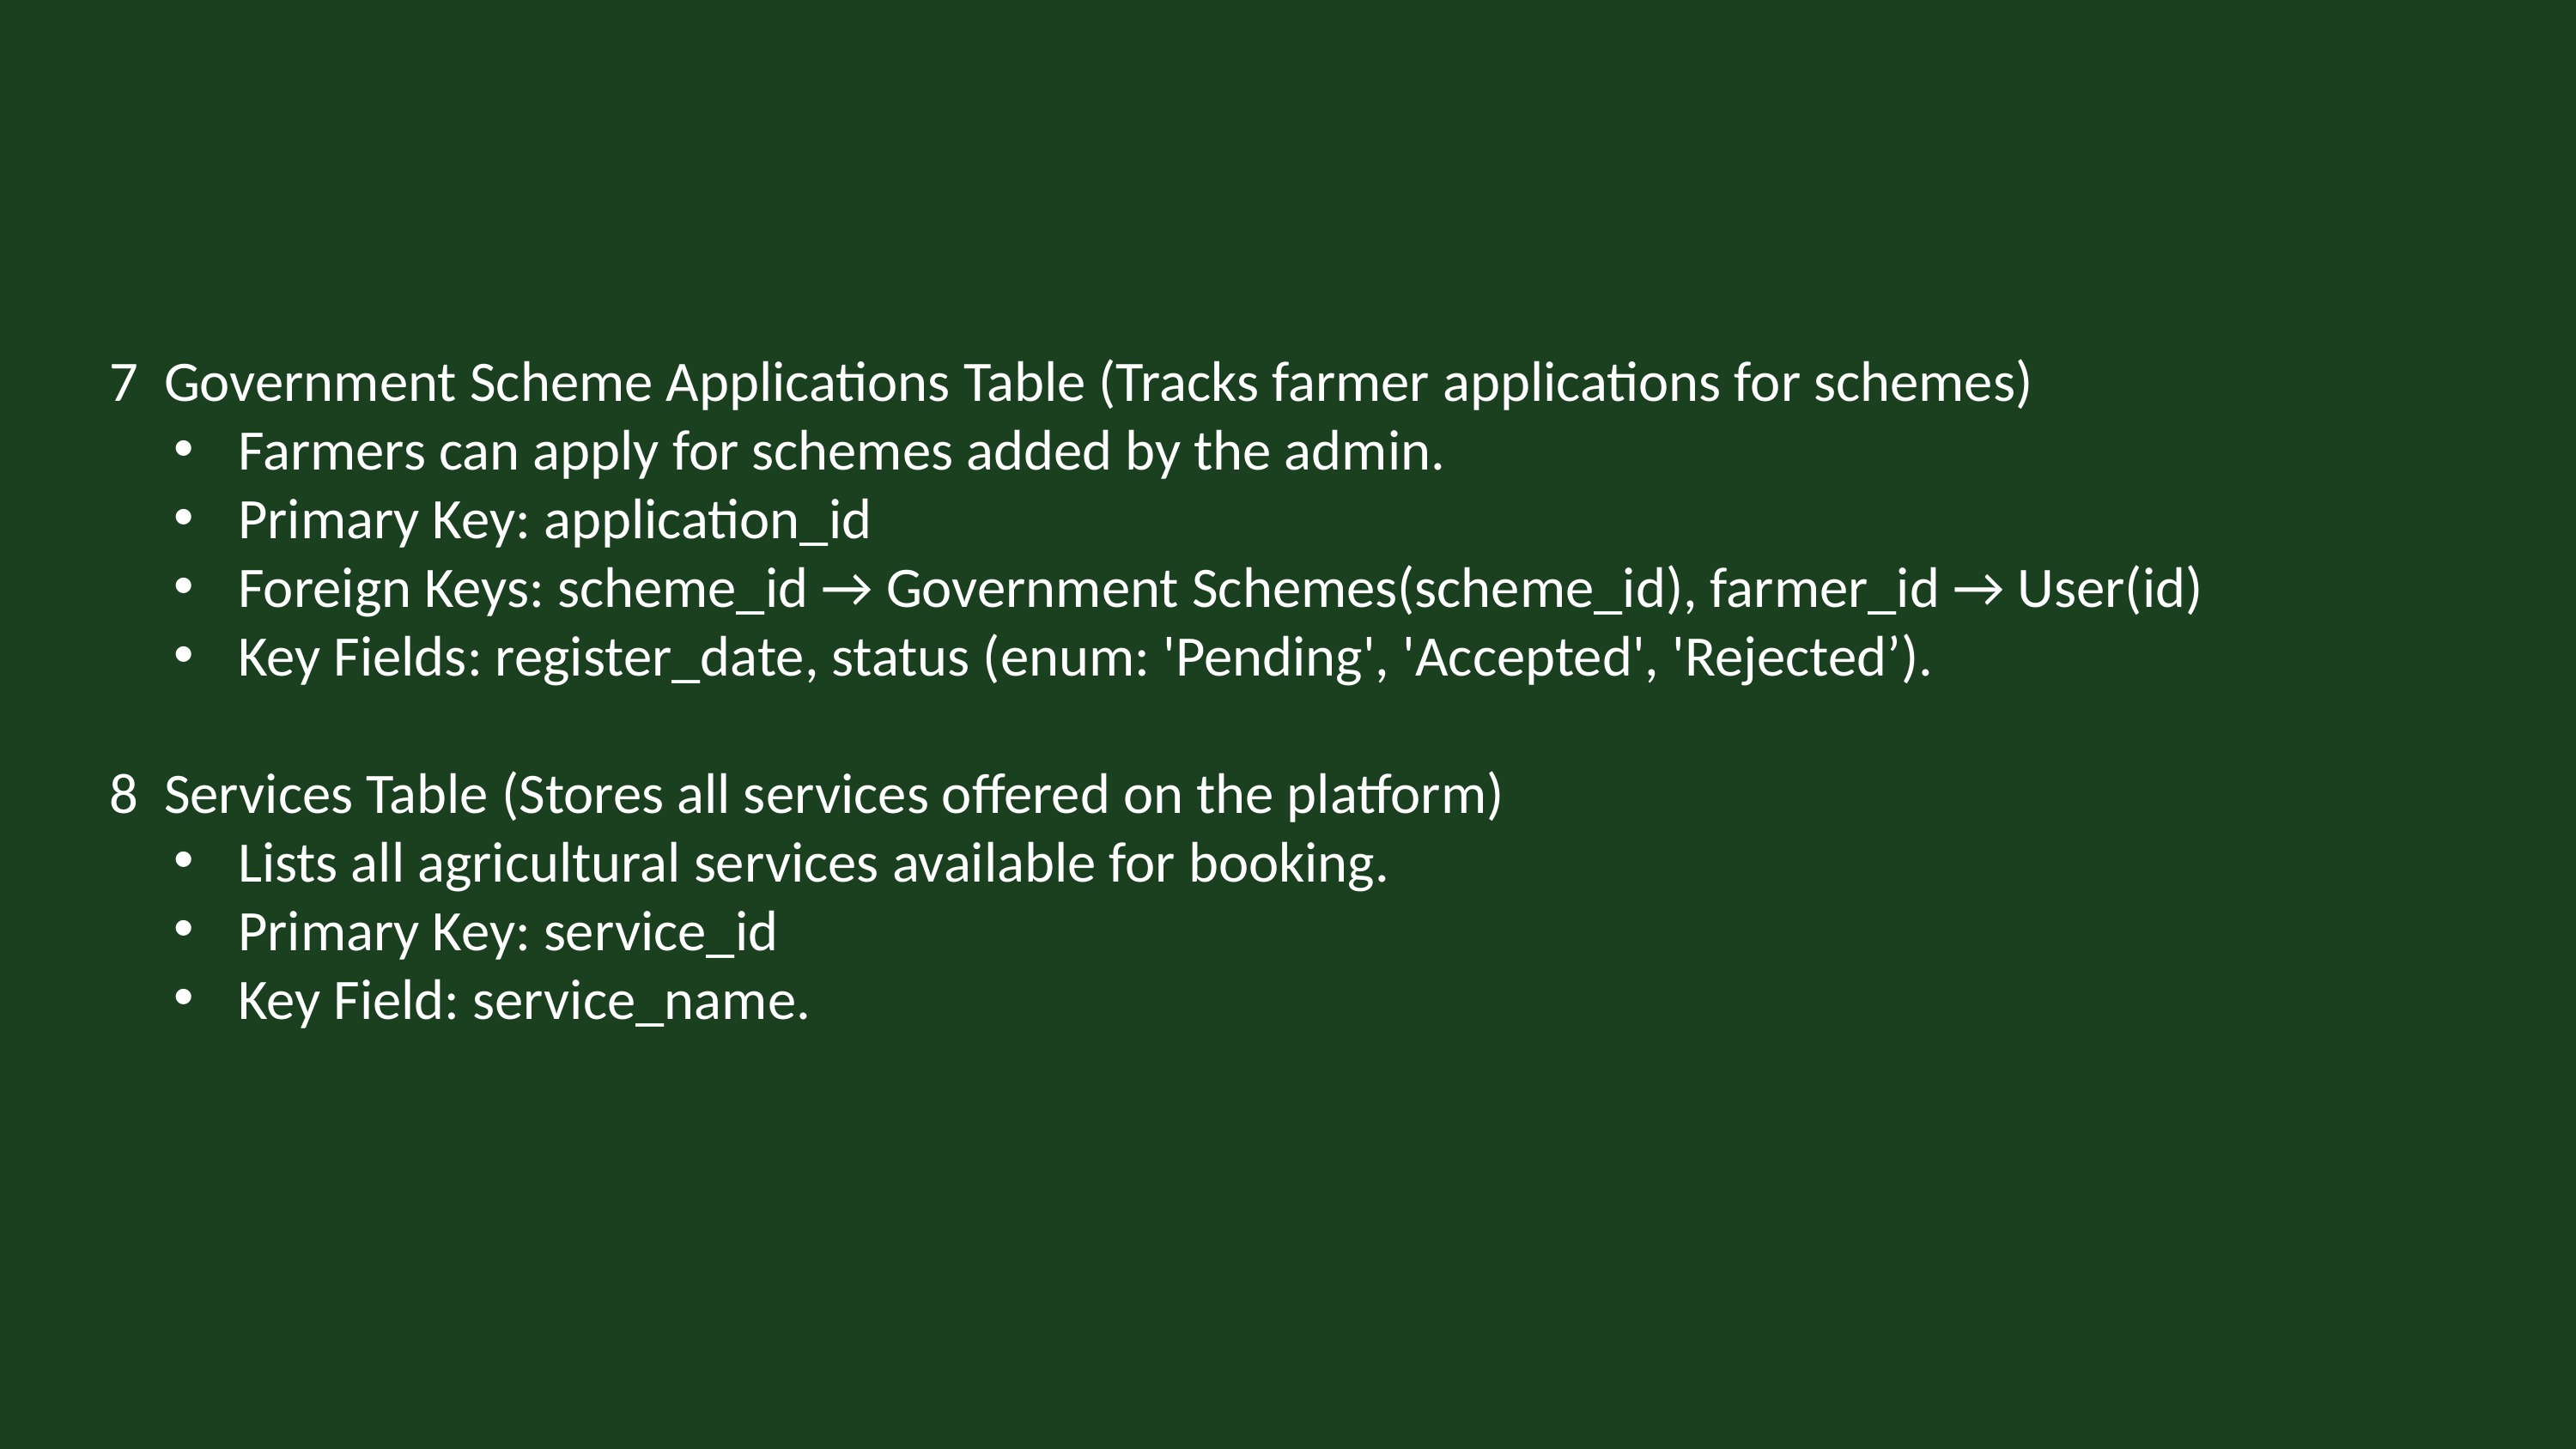

7  Government Scheme Applications Table (Tracks farmer applications for schemes)
Farmers can apply for schemes added by the admin.
Primary Key: application_id
Foreign Keys: scheme_id → Government Schemes(scheme_id), farmer_id → User(id)
Key Fields: register_date, status (enum: 'Pending', 'Accepted', 'Rejected’).

8  Services Table (Stores all services offered on the platform)
Lists all agricultural services available for booking.
Primary Key: service_id
Key Field: service_name.